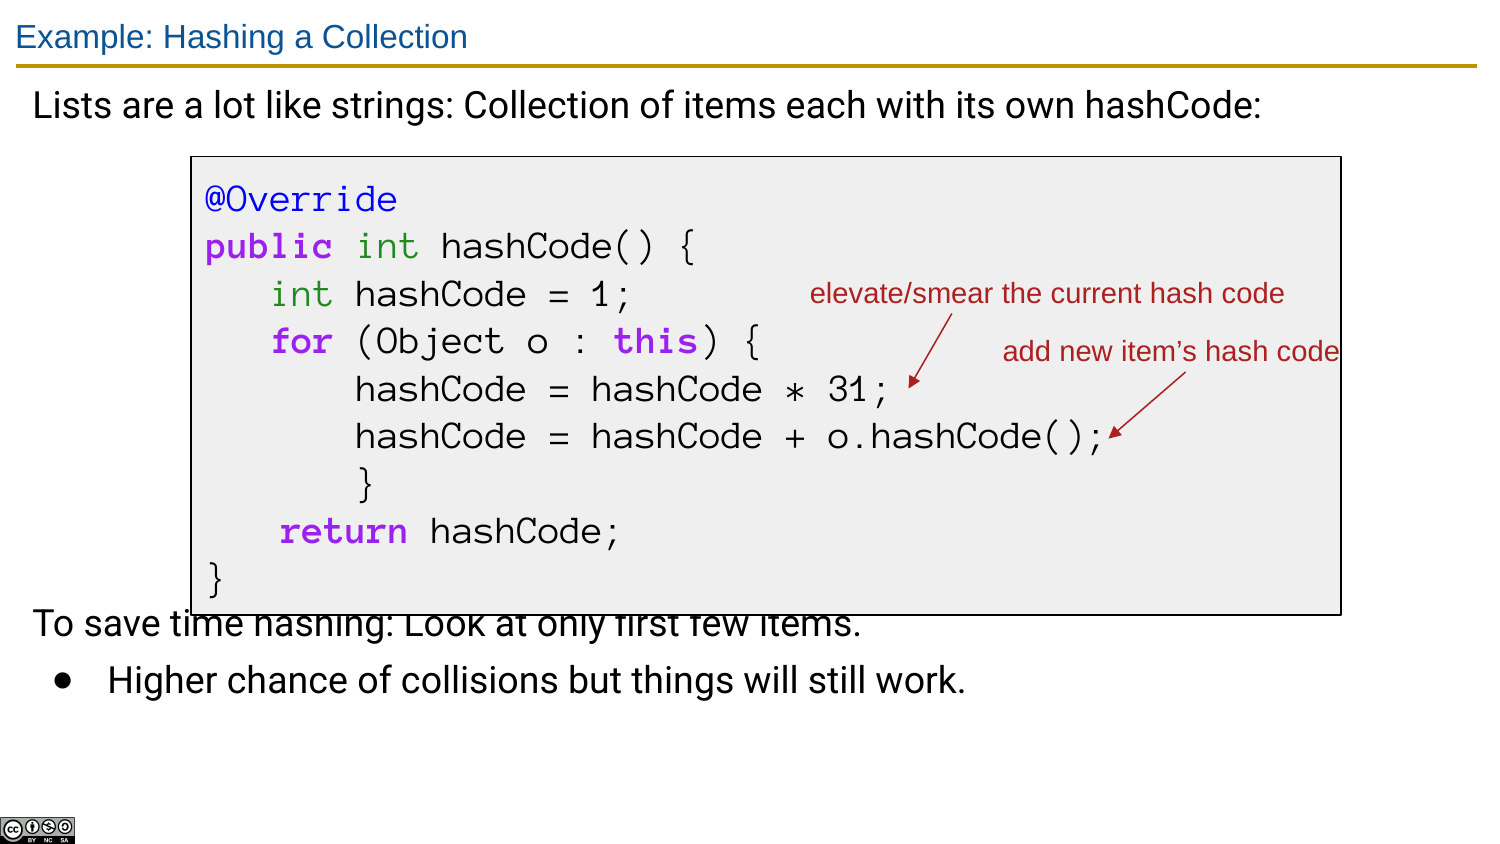

# Example: Hashing a Collection
Lists are a lot like strings: Collection of items each with its own hashCode:

To save time hashing: Look at only first few items.
Higher chance of collisions but things will still work.
@Override
public int hashCode() {
   int hashCode = 1;
   for (Object o : this) {
       hashCode = hashCode * 31;
       hashCode = hashCode + o.hashCode();
   	}
return hashCode;
}

elevate/smear the current hash code
add new item’s hash code